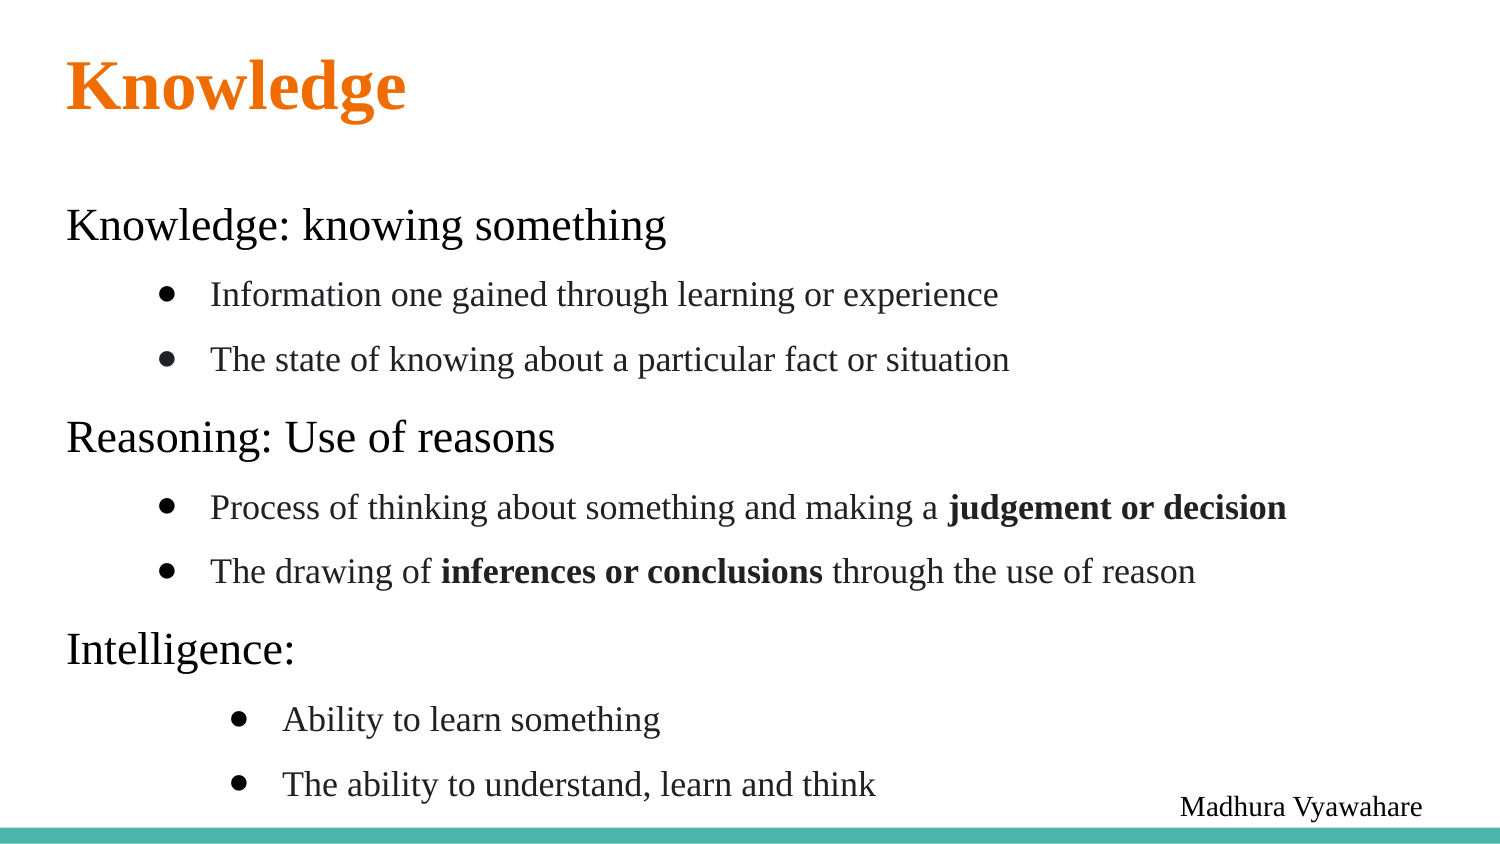

# Knowledge
Knowledge: knowing something
Information one gained through learning or experience
The state of knowing about a particular fact or situation
Reasoning: Use of reasons
Process of thinking about something and making a judgement or decision
The drawing of inferences or conclusions through the use of reason
Intelligence:
Ability to learn something
The ability to understand, learn and think